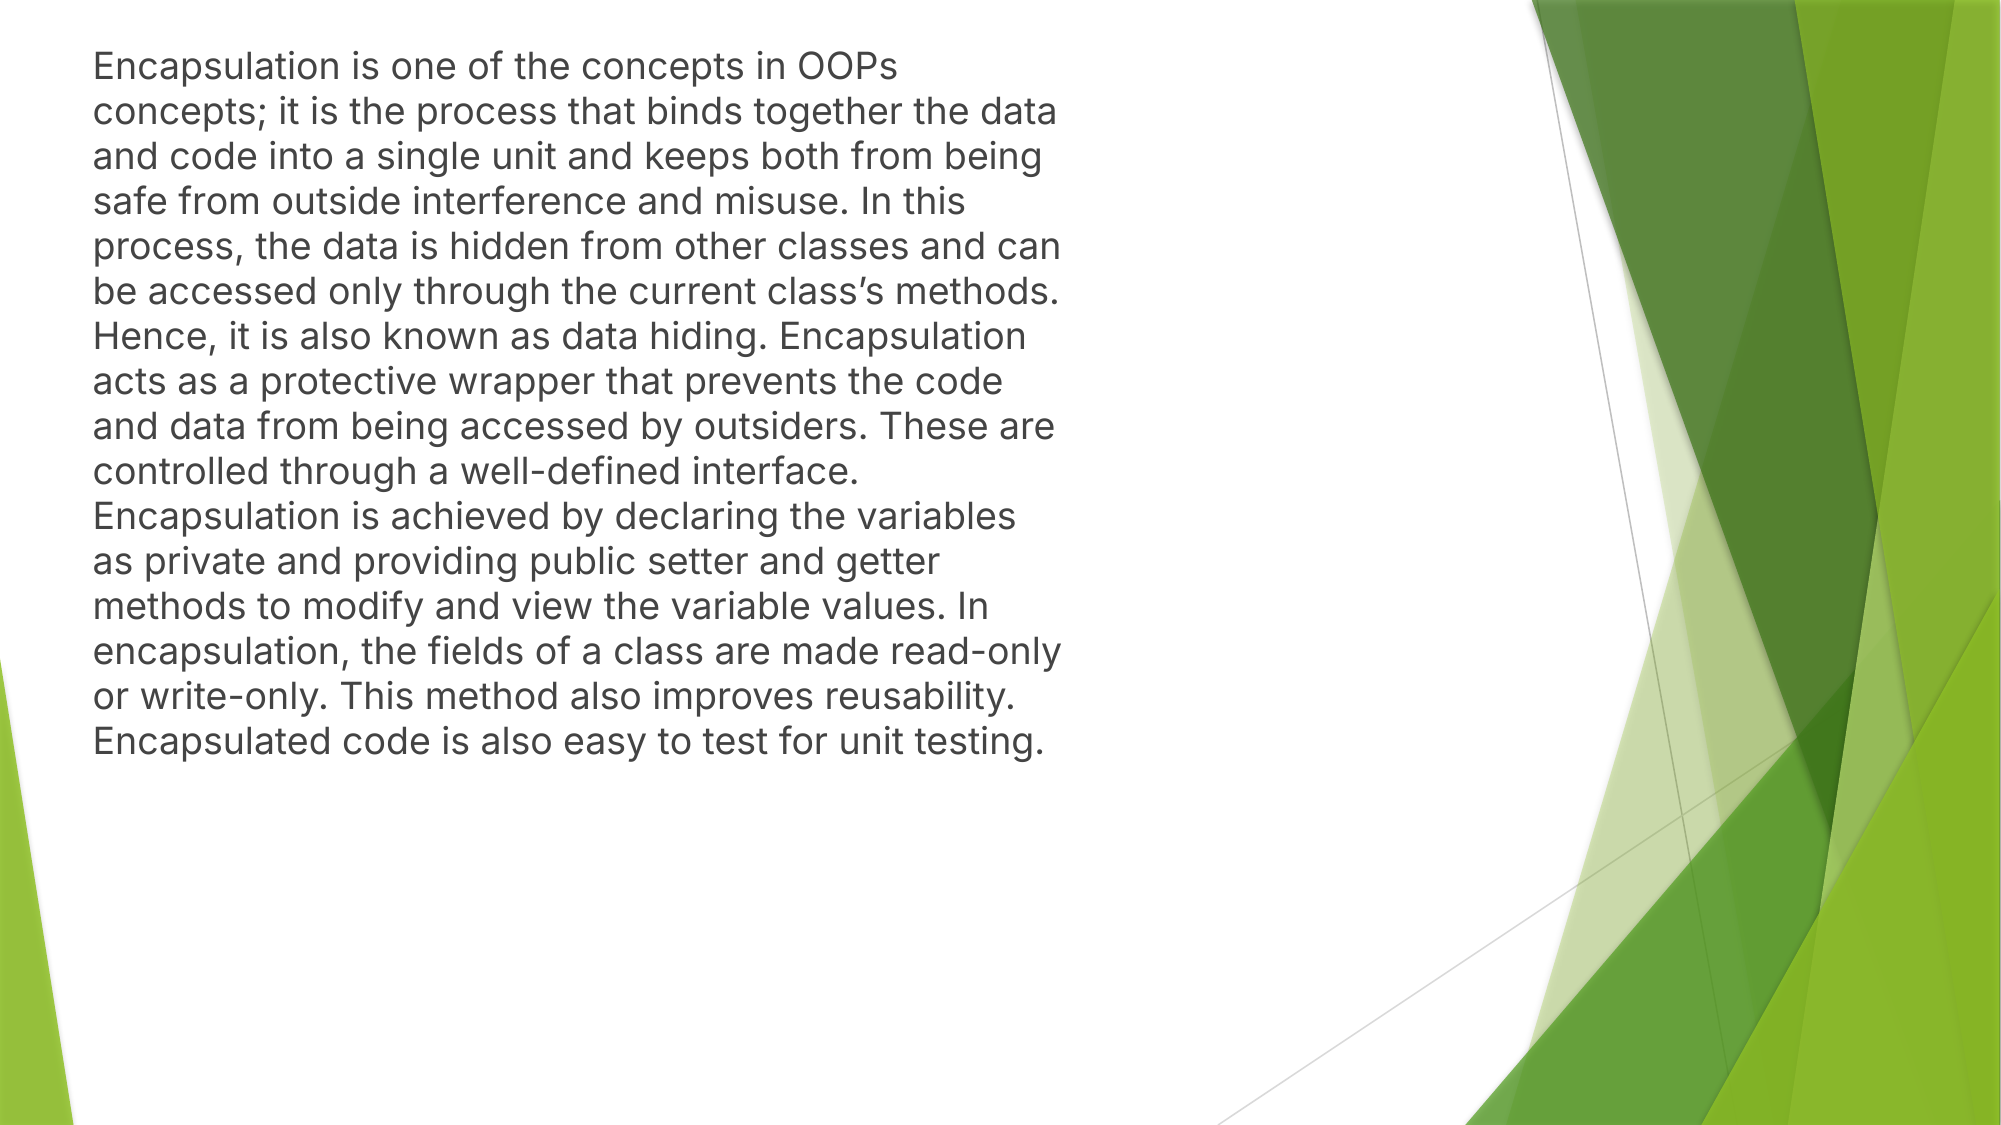

Encapsulation is one of the concepts in OOPs concepts; it is the process that binds together the data and code into a single unit and keeps both from being safe from outside interference and misuse. In this process, the data is hidden from other classes and can be accessed only through the current class’s methods. Hence, it is also known as data hiding. Encapsulation acts as a protective wrapper that prevents the code and data from being accessed by outsiders. These are controlled through a well-defined interface.
Encapsulation is achieved by declaring the variables as private and providing public setter and getter methods to modify and view the variable values. In encapsulation, the fields of a class are made read-only or write-only. This method also improves reusability. Encapsulated code is also easy to test for unit testing.